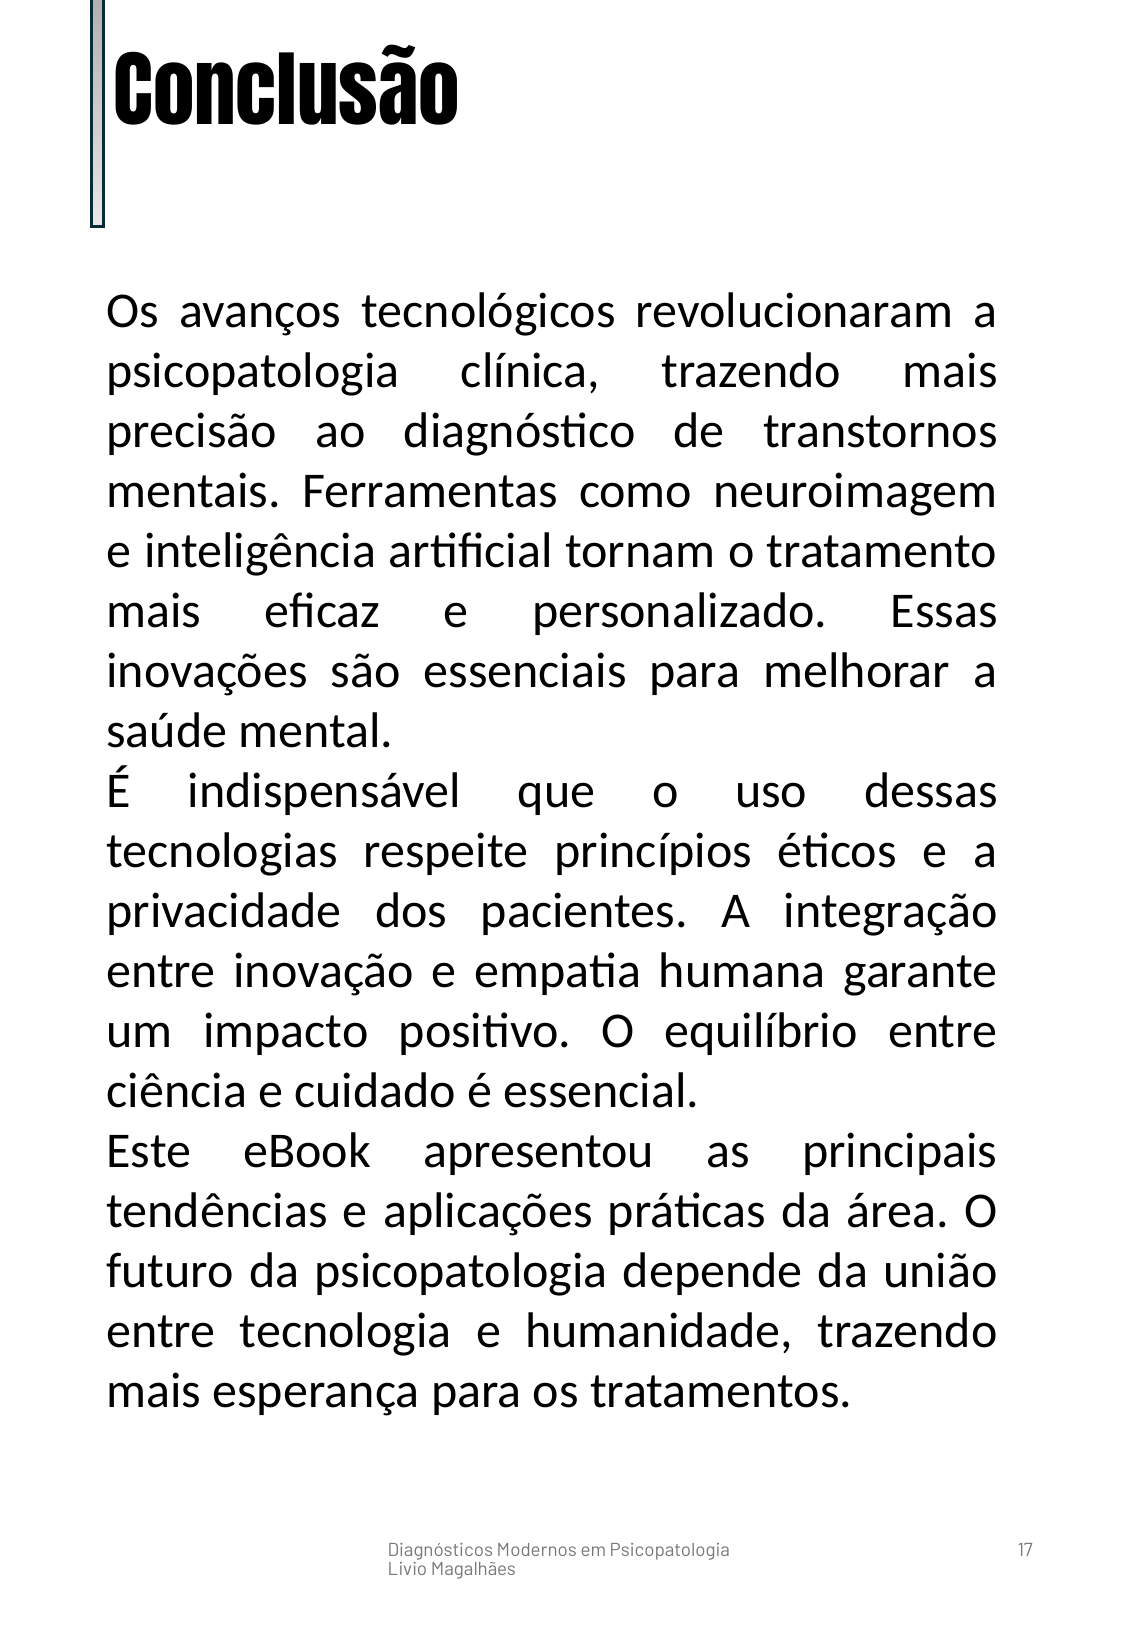

Conclusão

Os avanços tecnológicos revolucionaram a psicopatologia clínica, trazendo mais precisão ao diagnóstico de transtornos mentais. Ferramentas como neuroimagem e inteligência artificial tornam o tratamento mais eficaz e personalizado. Essas inovações são essenciais para melhorar a saúde mental.
É indispensável que o uso dessas tecnologias respeite princípios éticos e a privacidade dos pacientes. A integração entre inovação e empatia humana garante um impacto positivo. O equilíbrio entre ciência e cuidado é essencial.
Este eBook apresentou as principais tendências e aplicações práticas da área. O futuro da psicopatologia depende da união entre tecnologia e humanidade, trazendo mais esperança para os tratamentos.
Diagnósticos Modernos em Psicopatologia Livio Magalhães
17